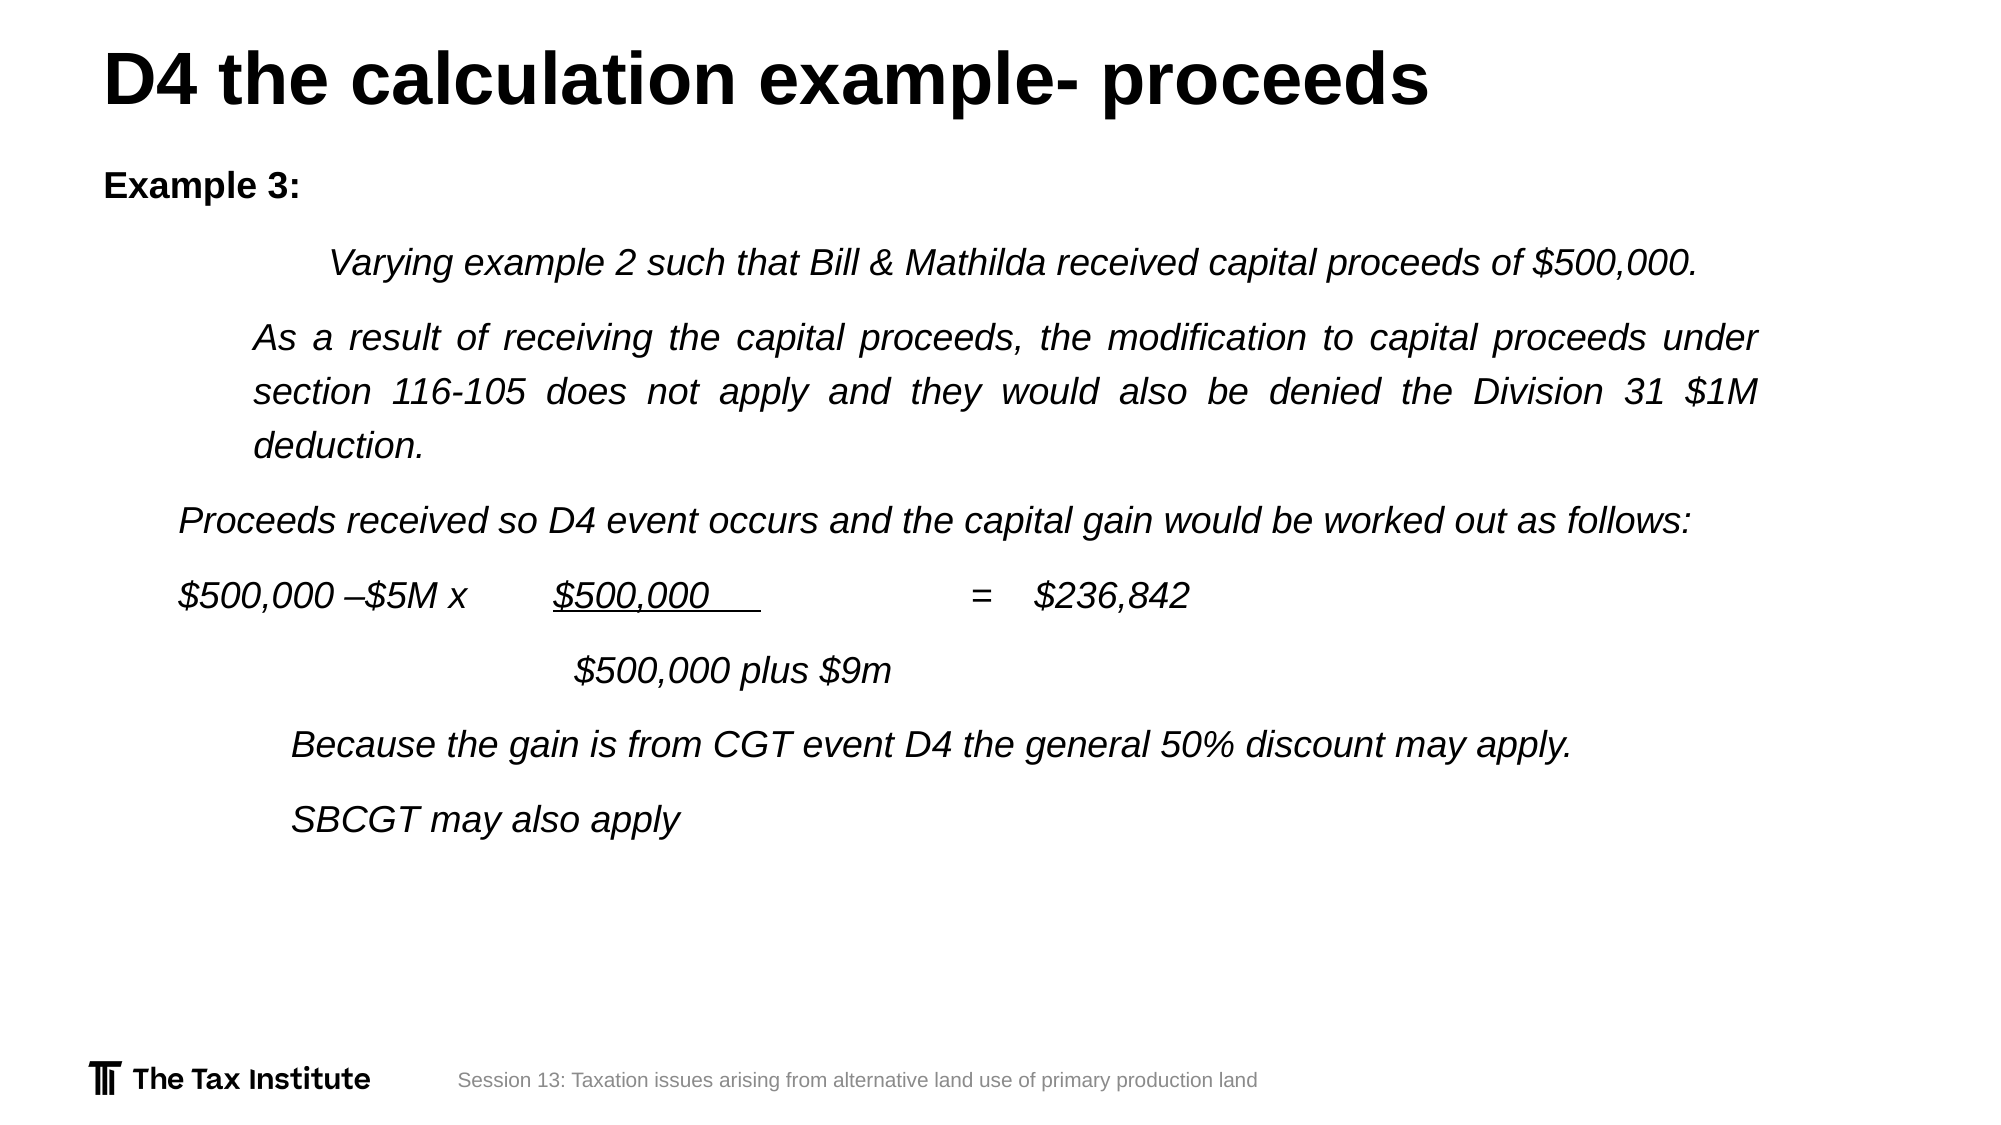

# D4 the calculation example- proceeds
Example 3:
	Varying example 2 such that Bill & Mathilda received capital proceeds of $500,000.
	As a result of receiving the capital proceeds, the modification to capital proceeds under section 116-105 does not apply and they would also be denied the Division 31 $1M deduction.
Proceeds received so D4 event occurs and the capital gain would be worked out as follows:
$500,000 –$5M x 	$500,000                         =    $236,842
          	  $500,000 plus $9m
Because the gain is from CGT event D4 the general 50% discount may apply.
SBCGT may also apply

Session 13: Taxation issues arising from alternative land use of primary production land